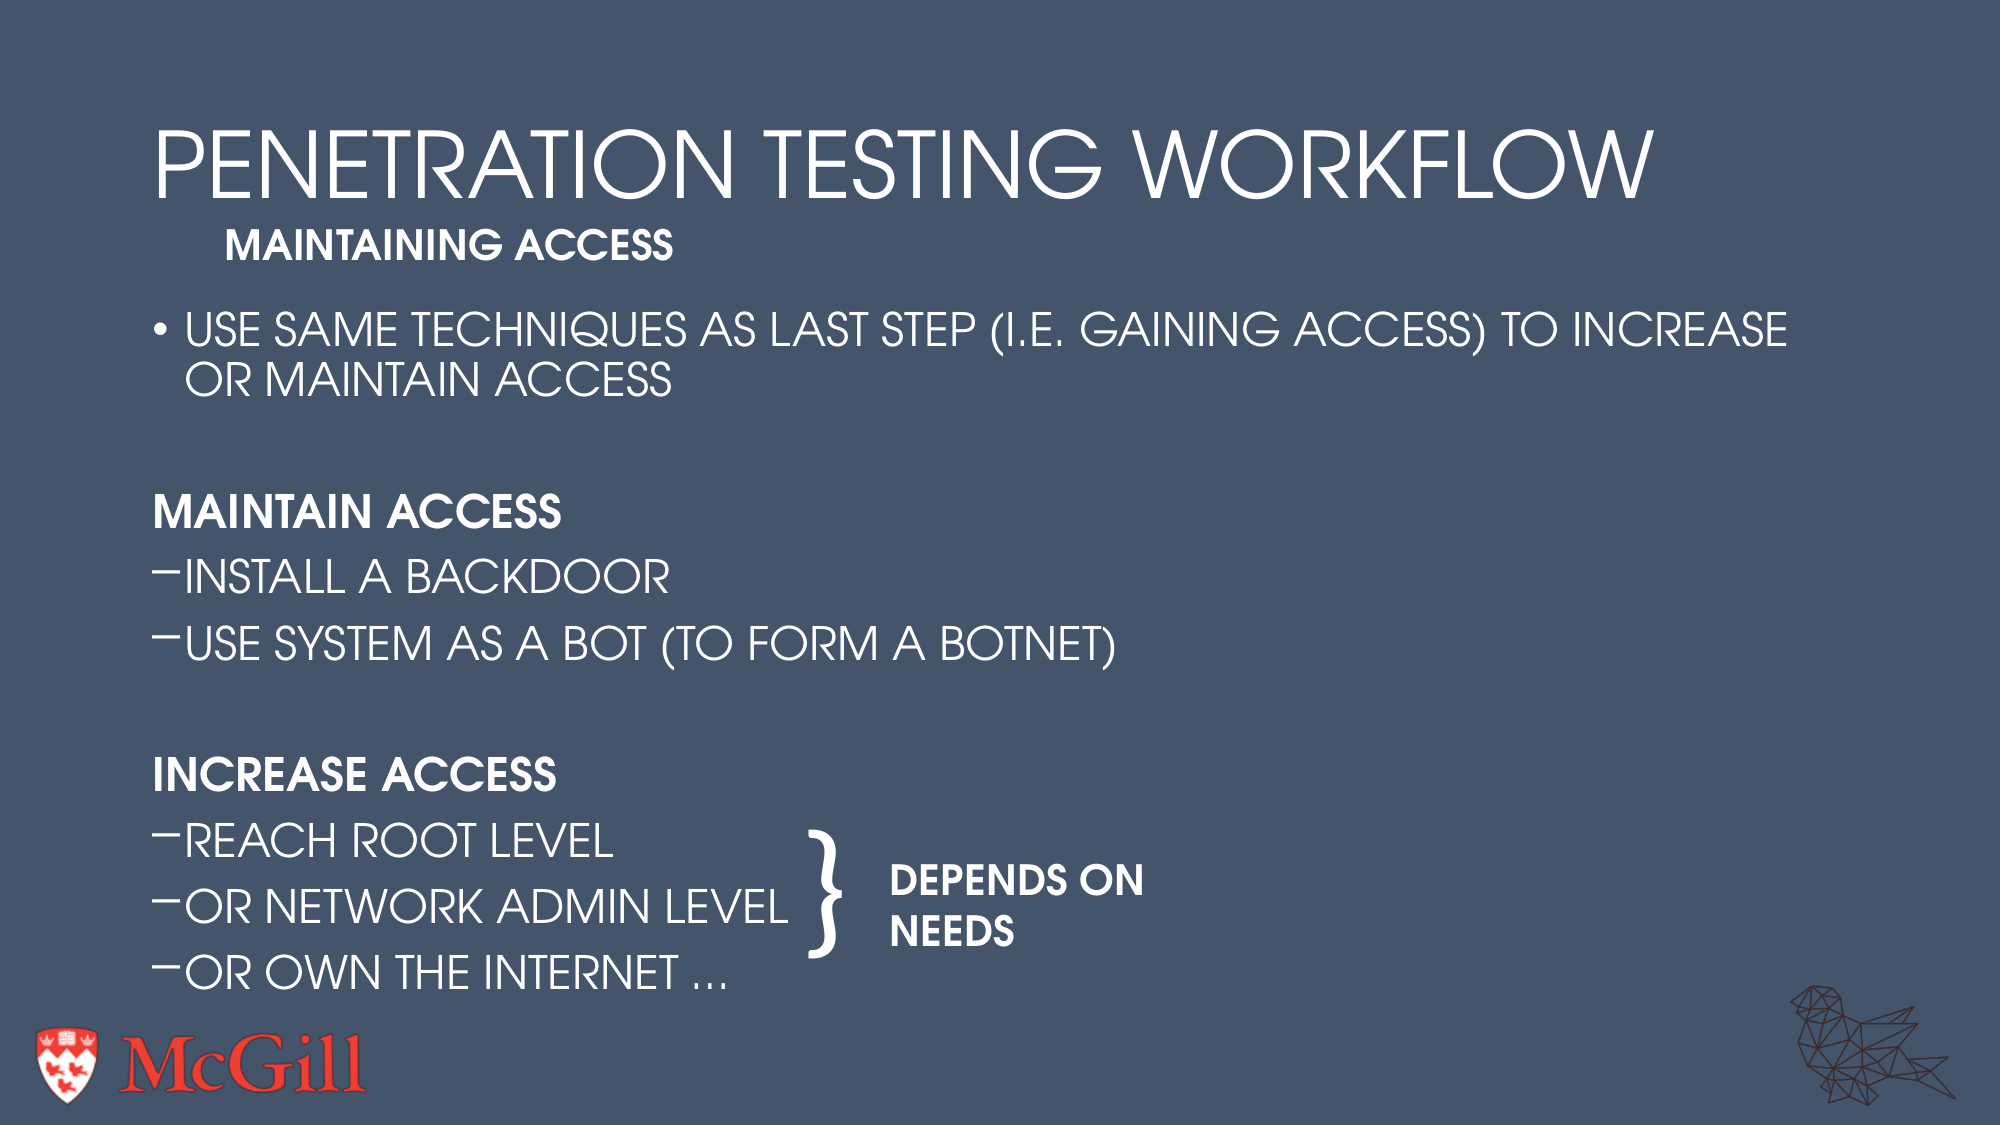

# Penetration testing workflow
Maintaining access
Use same techniques as last step (i.e. gaining access) to increase or maintain access

Maintain access
Install a backdoor
Use system as a bot (to form a botnet)

Increase access
Reach root level
Or network admin level
Or own the internet …
}
Depends on needs